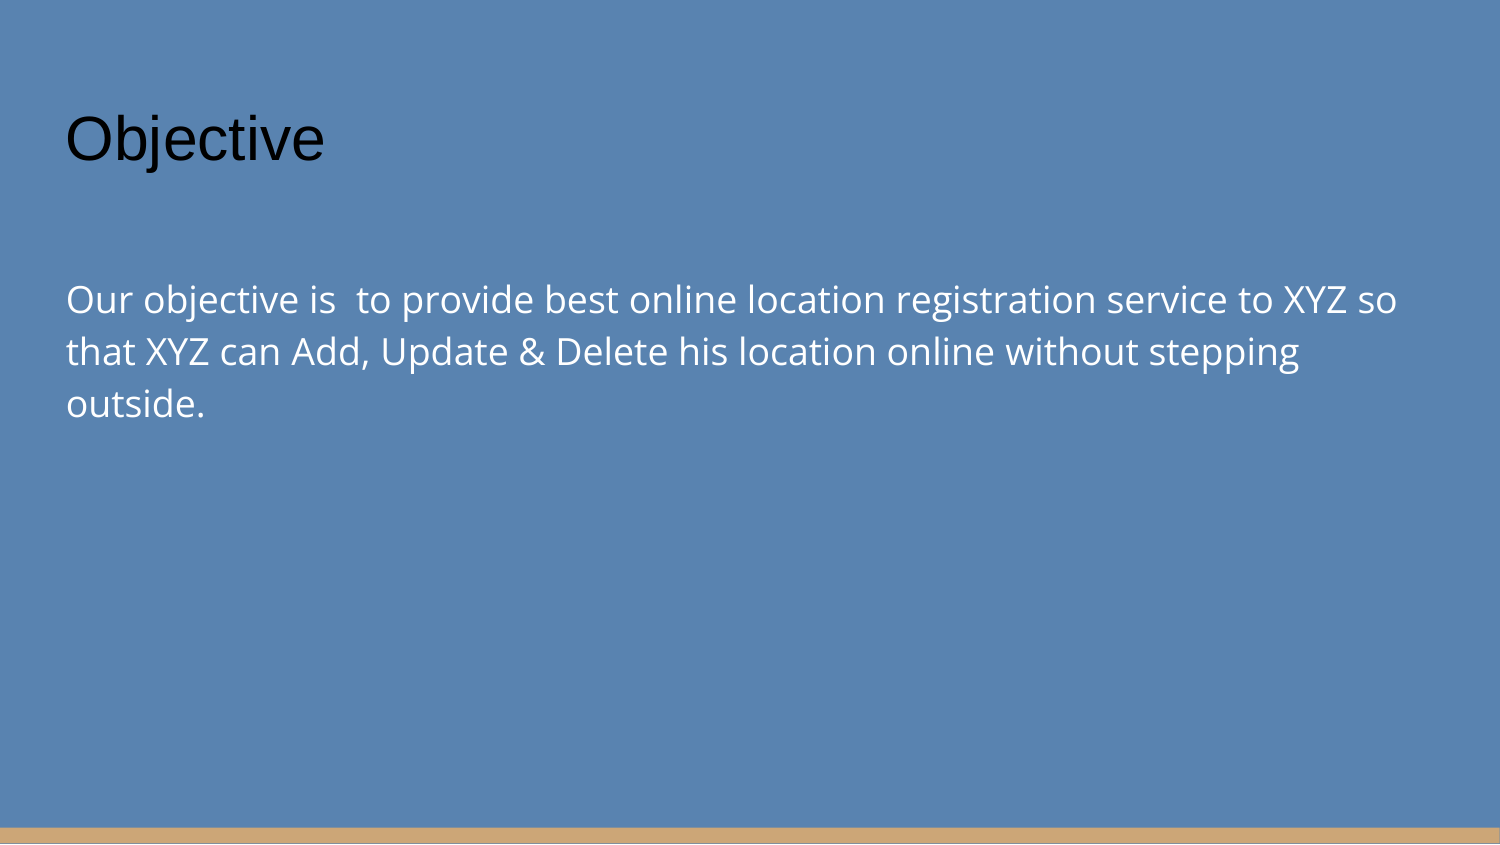

Objective
Our objective is  to provide best online location registration service to XYZ so that XYZ can Add, Update & Delete his location online without stepping outside.